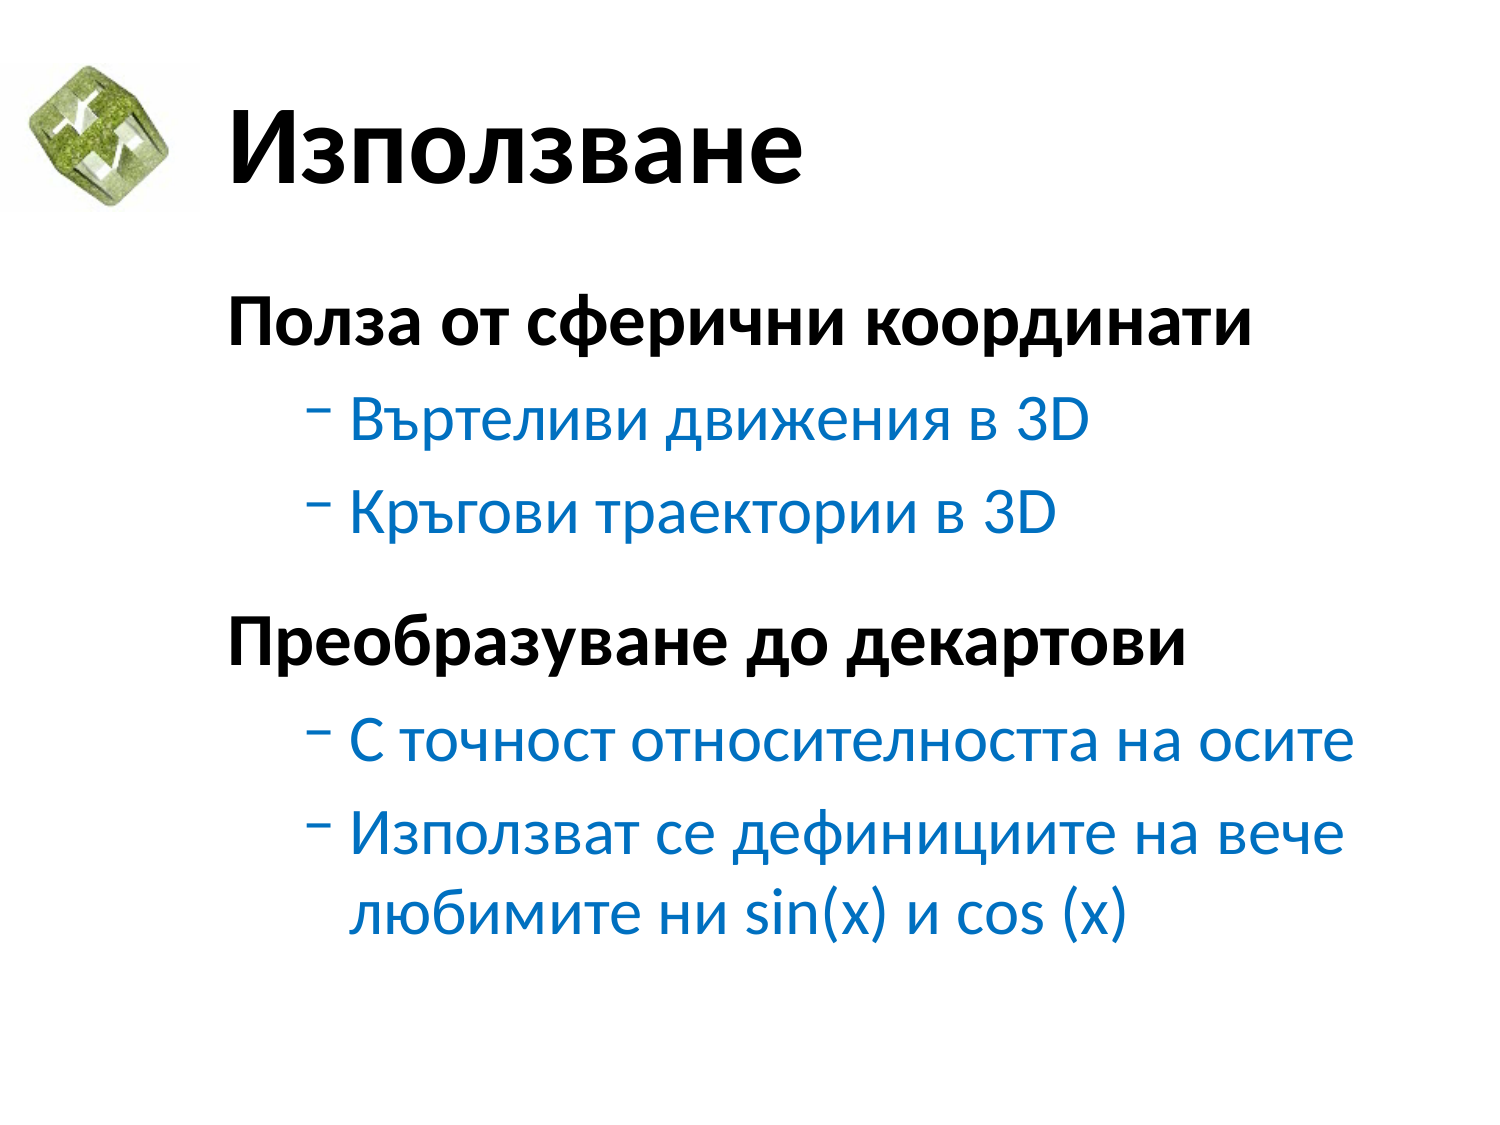

# Използване
Полза от сферични координати
Въртеливи движения в 3D
Кръгови траектории в 3D

Преобразуване до декартови
С точност относителността на осите
Използват се дефинициите на вече любимите ни sin(x) и cos (x)